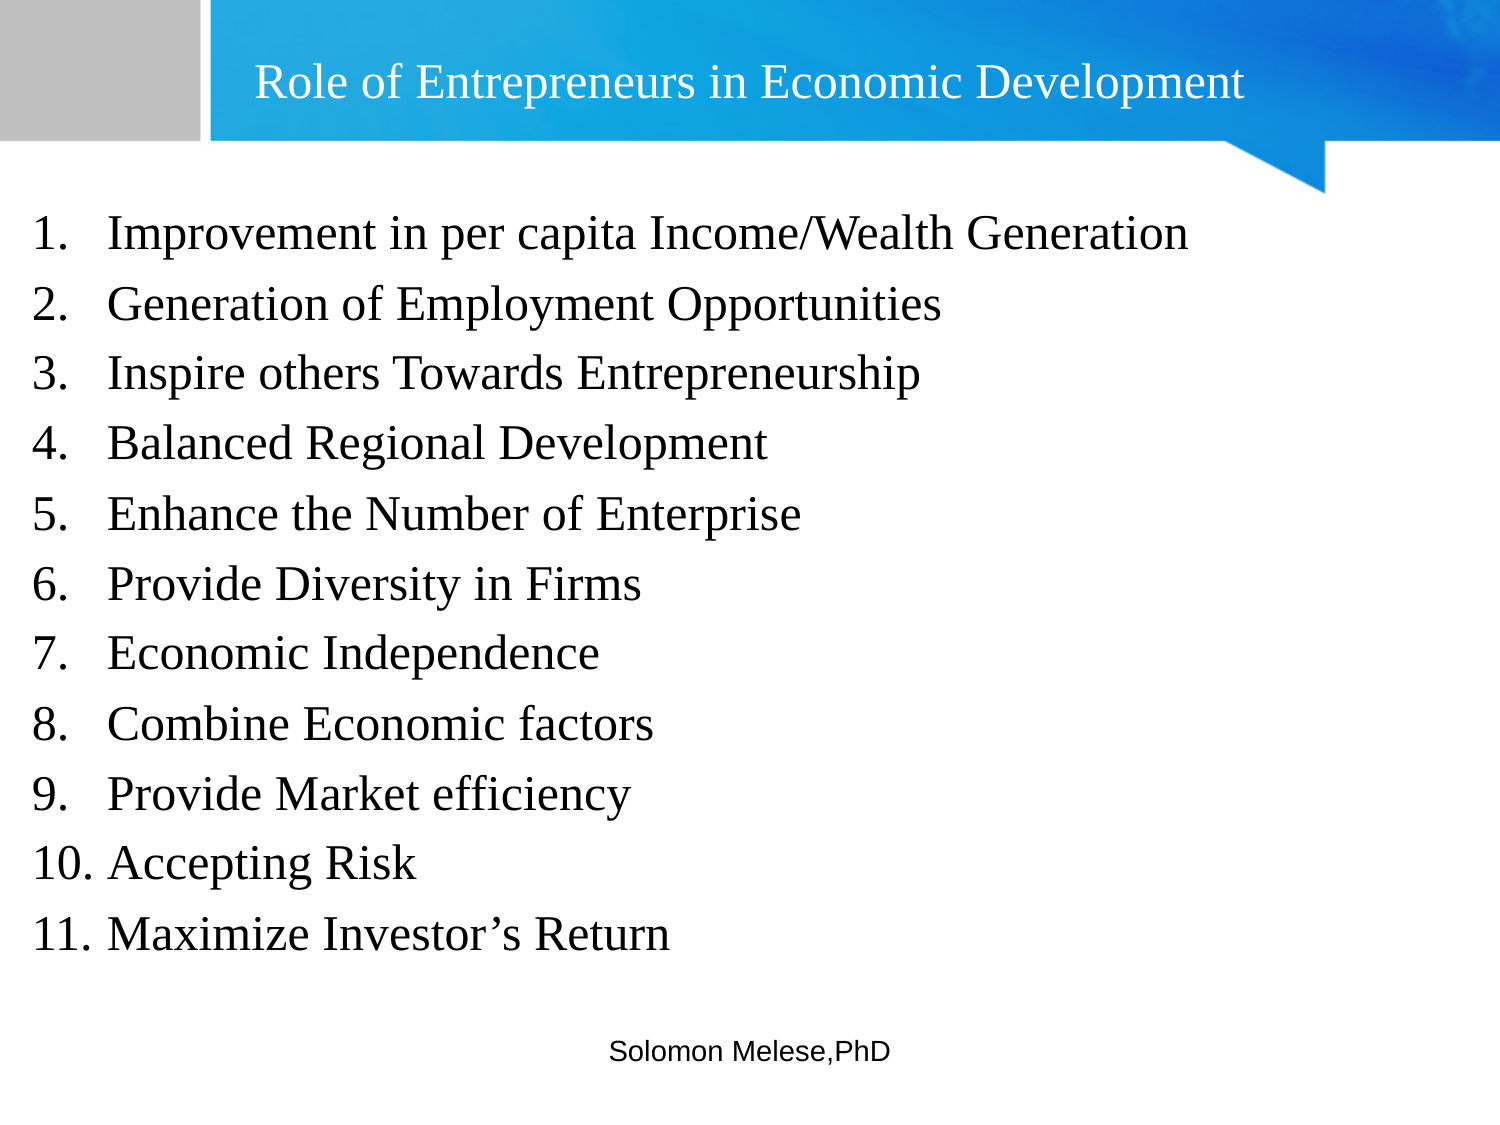

# Role of Entrepreneurs in Economic Development
Improvement in per capita Income/Wealth Generation
Generation of Employment Opportunities
Inspire others Towards Entrepreneurship
Balanced Regional Development
Enhance the Number of Enterprise
Provide Diversity in Firms
Economic Independence
Combine Economic factors
Provide Market efficiency
Accepting Risk
Maximize Investor’s Return
Solomon Melese,PhD
12